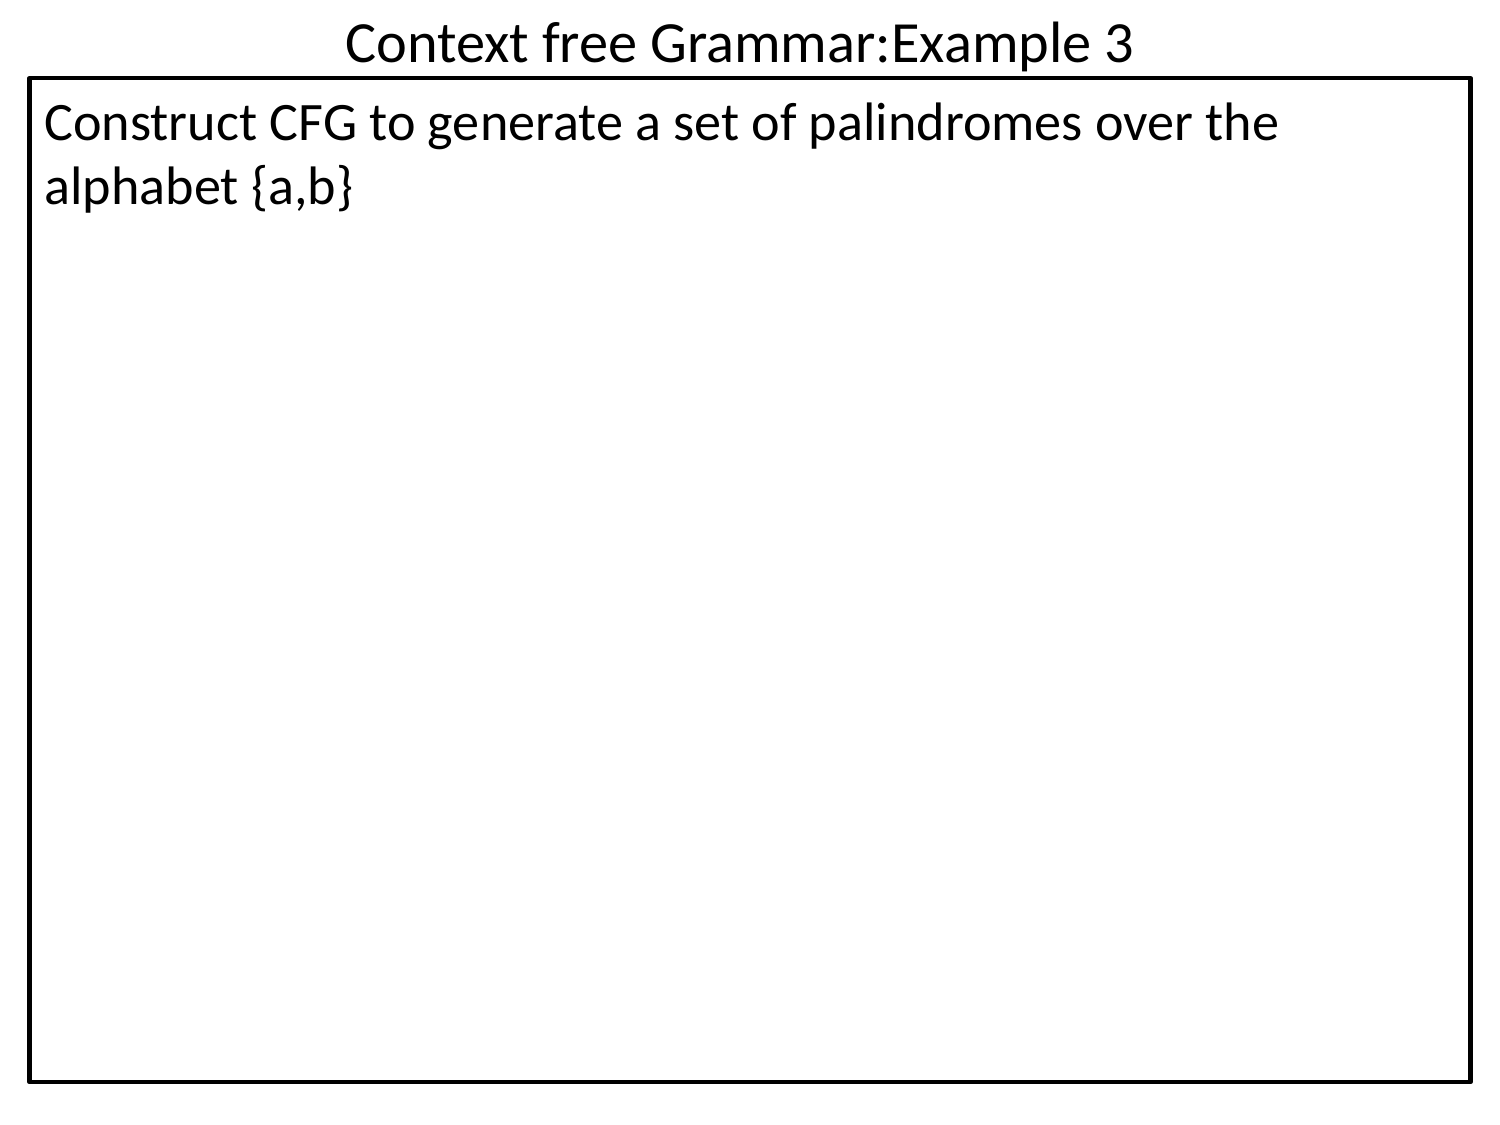

# Context free Grammar:Example 3
Construct CFG to generate a set of palindromes over the alphabet {a,b}

14